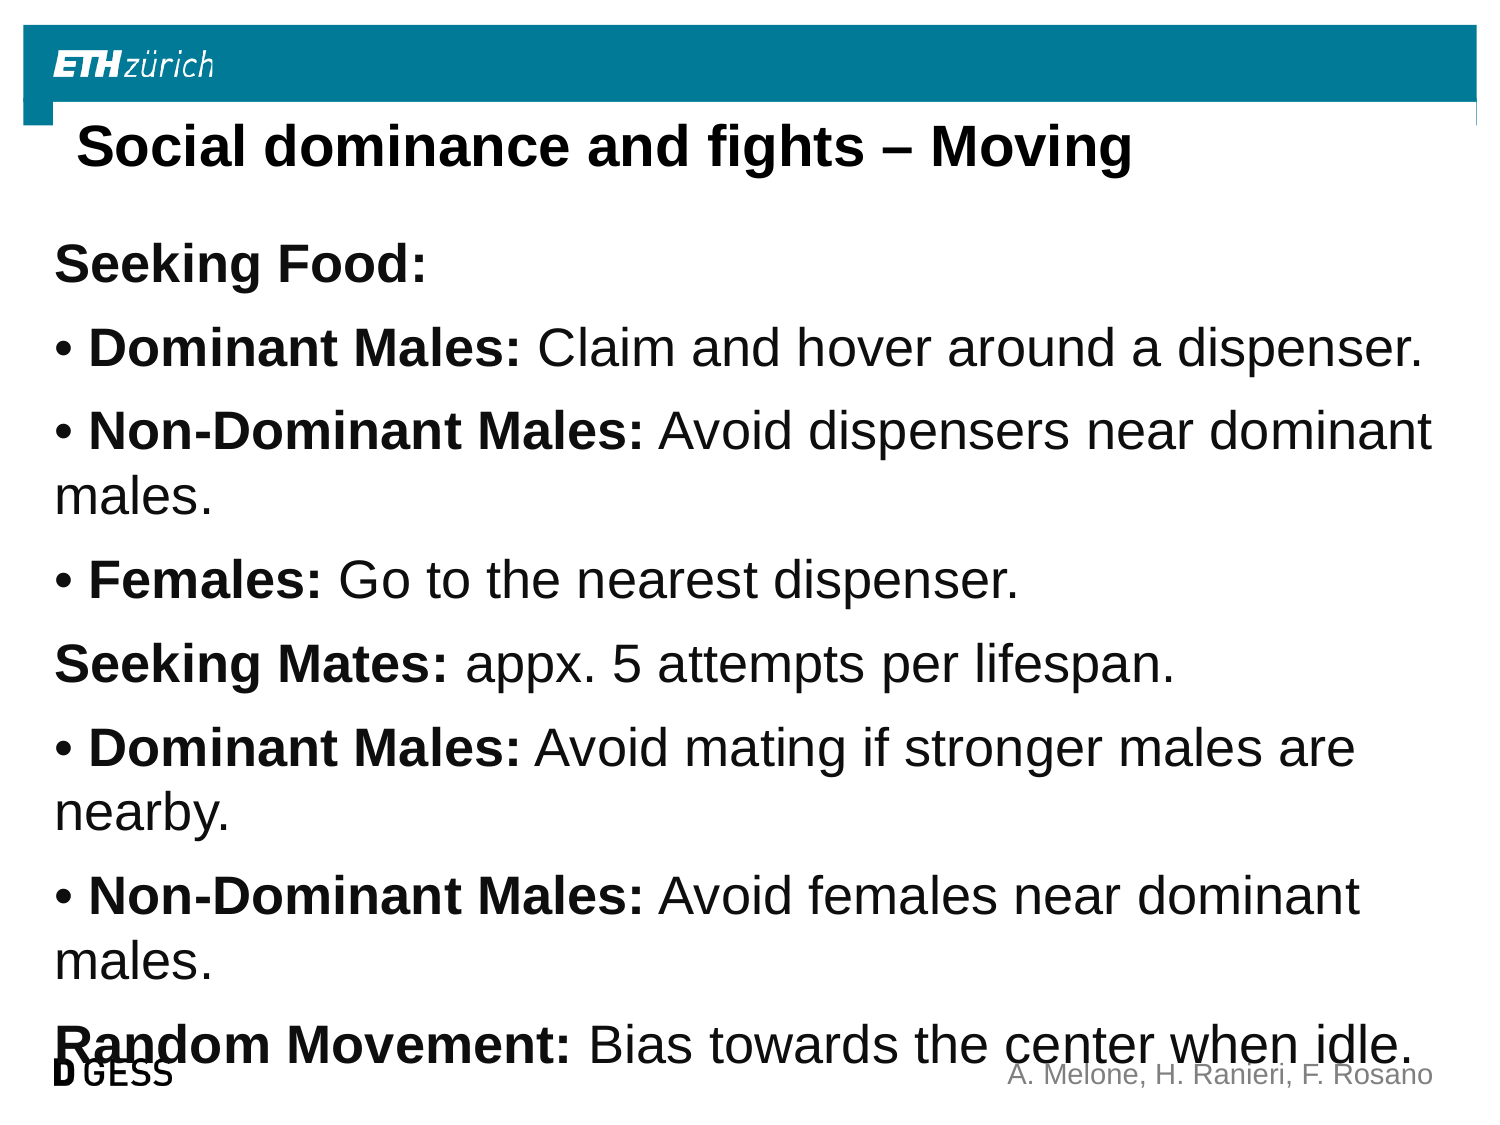

# Social dominance and fights – Moving
Seeking Food:
• Dominant Males: Claim and hover around a dispenser.
• Non-Dominant Males: Avoid dispensers near dominant males.
• Females: Go to the nearest dispenser.
Seeking Mates: appx. 5 attempts per lifespan.
• Dominant Males: Avoid mating if stronger males are nearby.
• Non-Dominant Males: Avoid females near dominant males.
Random Movement: Bias towards the center when idle.

A. Melone, H. Ranieri, F. Rosano